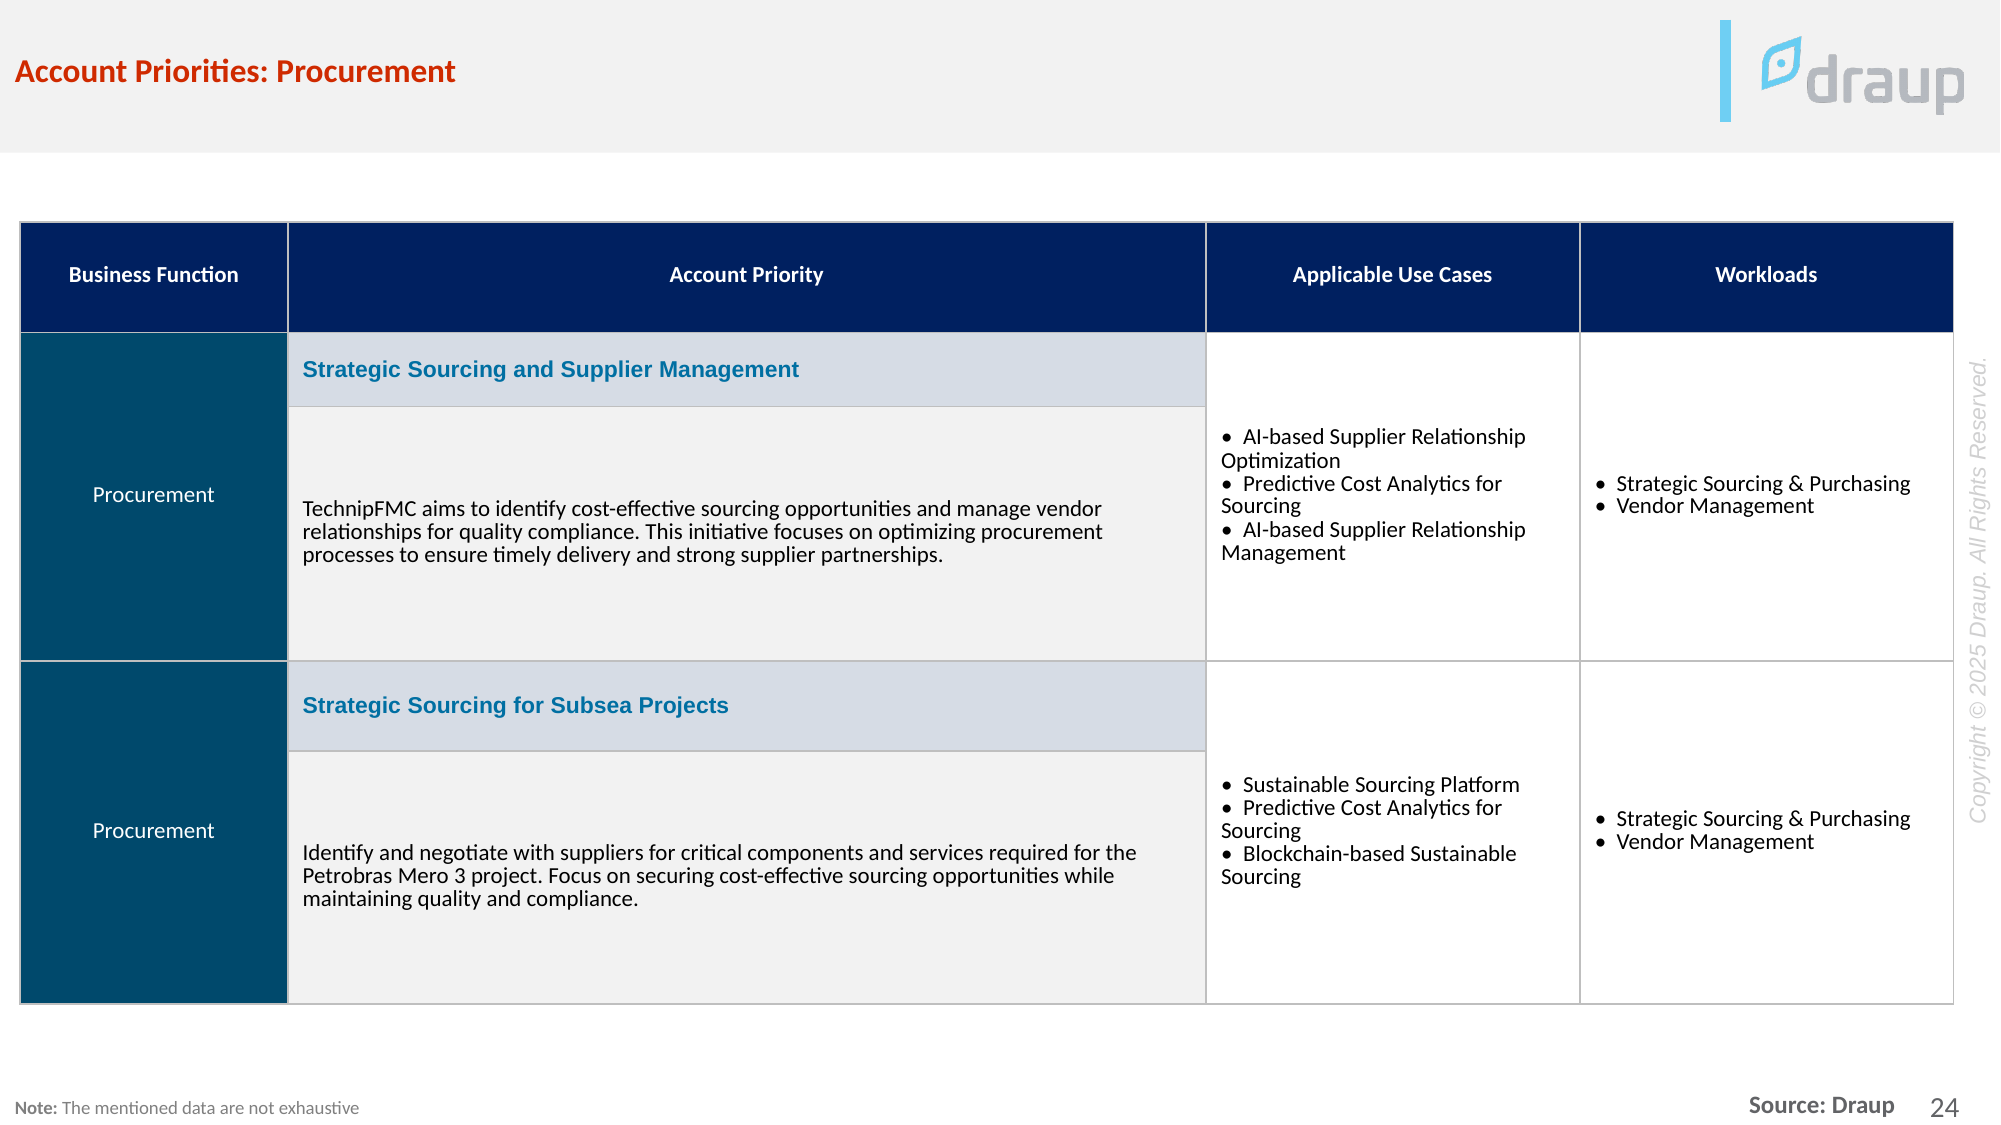

Account Priorities: Procurement
| Business Function | Account Priority | Applicable Use Cases | Workloads |
| --- | --- | --- | --- |
| Procurement | Strategic Sourcing and Supplier Management | • AI-based Supplier Relationship Optimization • Predictive Cost Analytics for Sourcing • AI-based Supplier Relationship Management | • Strategic Sourcing & Purchasing • Vendor Management |
|  | TechnipFMC aims to identify cost-effective sourcing opportunities and manage vendor relationships for quality compliance. This initiative focuses on optimizing procurement processes to ensure timely delivery and strong supplier partnerships. |  |  |
| Procurement | Strategic Sourcing for Subsea Projects | • Sustainable Sourcing Platform • Predictive Cost Analytics for Sourcing • Blockchain-based Sustainable Sourcing | • Strategic Sourcing & Purchasing • Vendor Management |
|  | Identify and negotiate with suppliers for critical components and services required for the Petrobras Mero 3 project. Focus on securing cost-effective sourcing opportunities while maintaining quality and compliance. |  |  |
Note: The mentioned data are not exhaustive